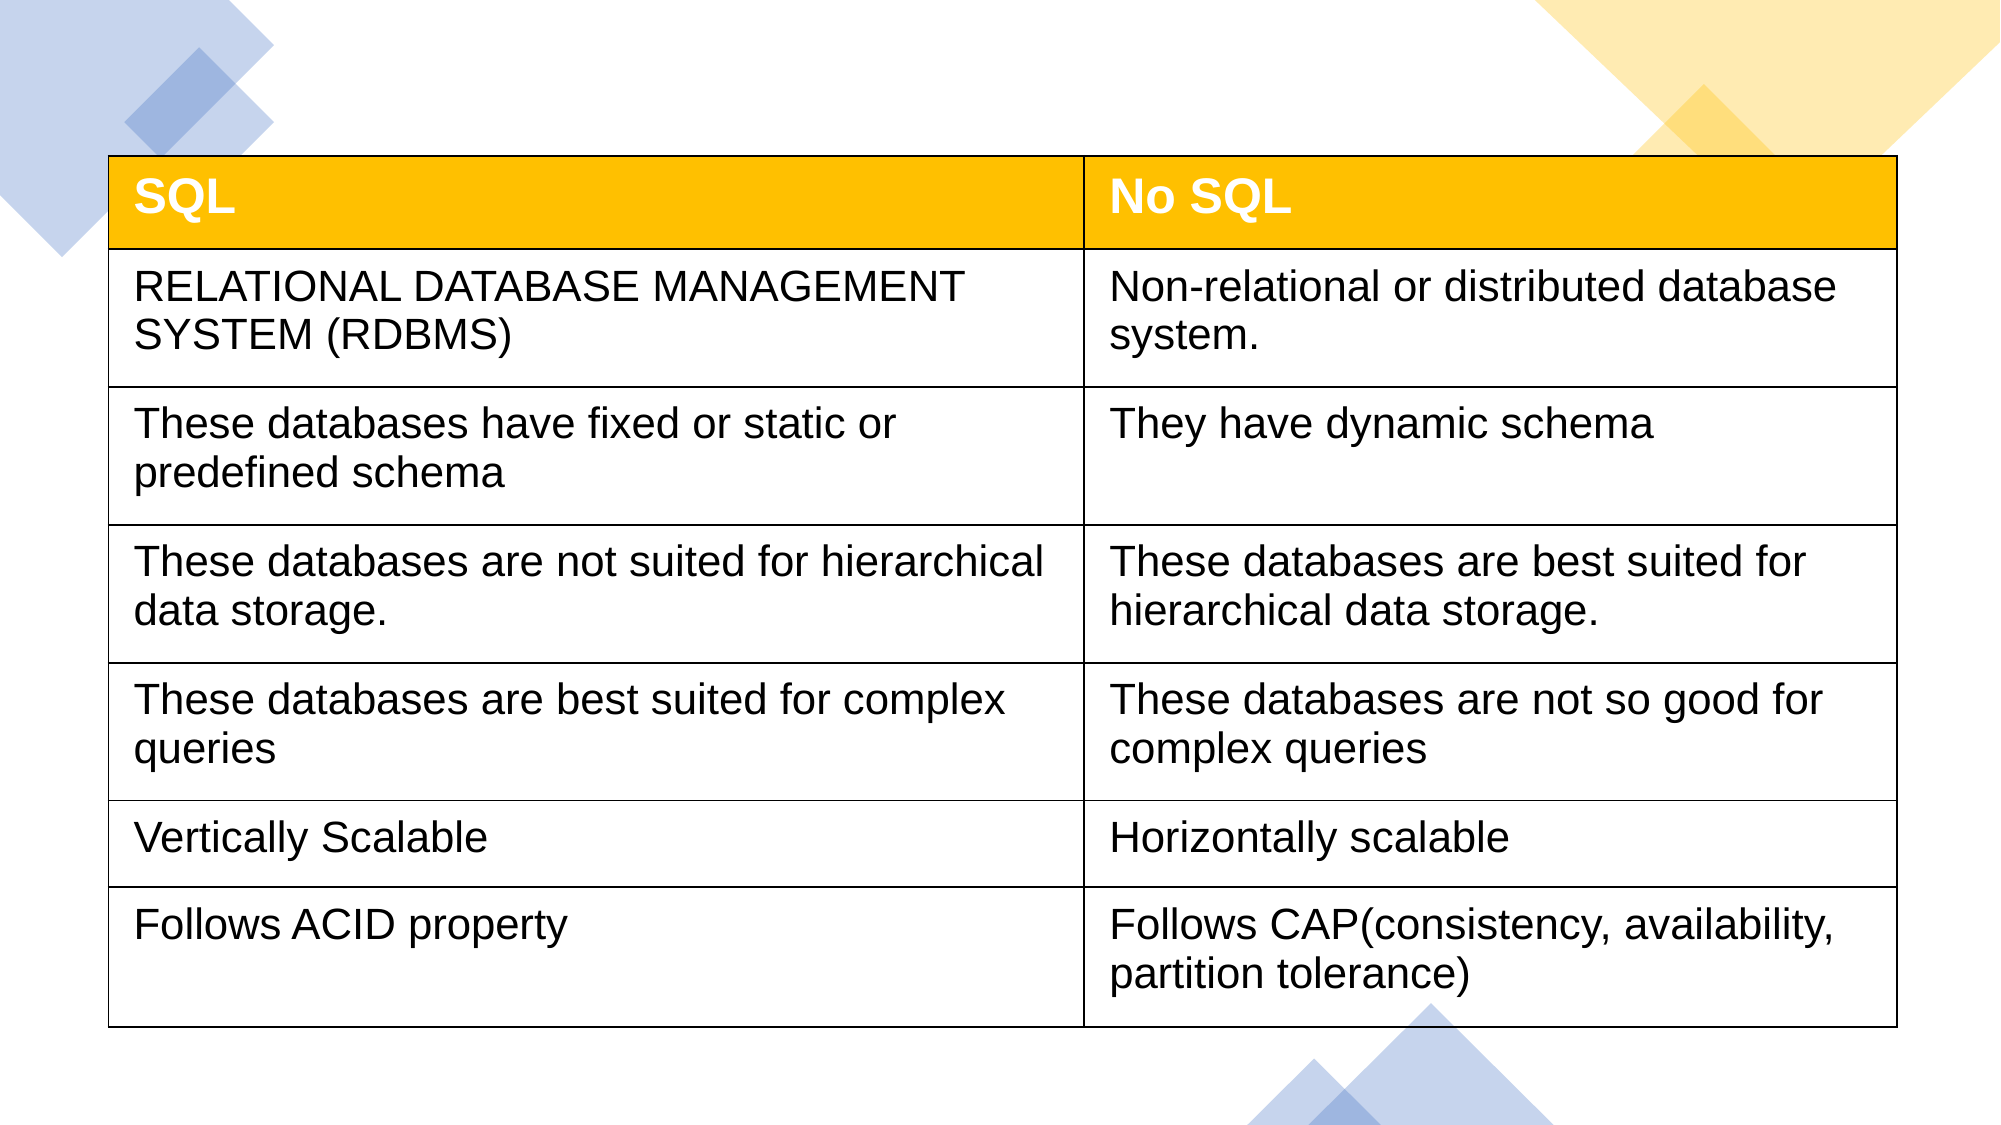

| SQL | No SQL |
| --- | --- |
| RELATIONAL DATABASE MANAGEMENT SYSTEM (RDBMS) | Non-relational or distributed database system. |
| These databases have fixed or static or predefined schema | They have dynamic schema |
| These databases are not suited for hierarchical data storage. | These databases are best suited for hierarchical data storage. |
| These databases are best suited for complex queries | These databases are not so good for complex queries |
| Vertically Scalable | Horizontally scalable |
| Follows ACID property | Follows CAP(consistency, availability, partition tolerance) |